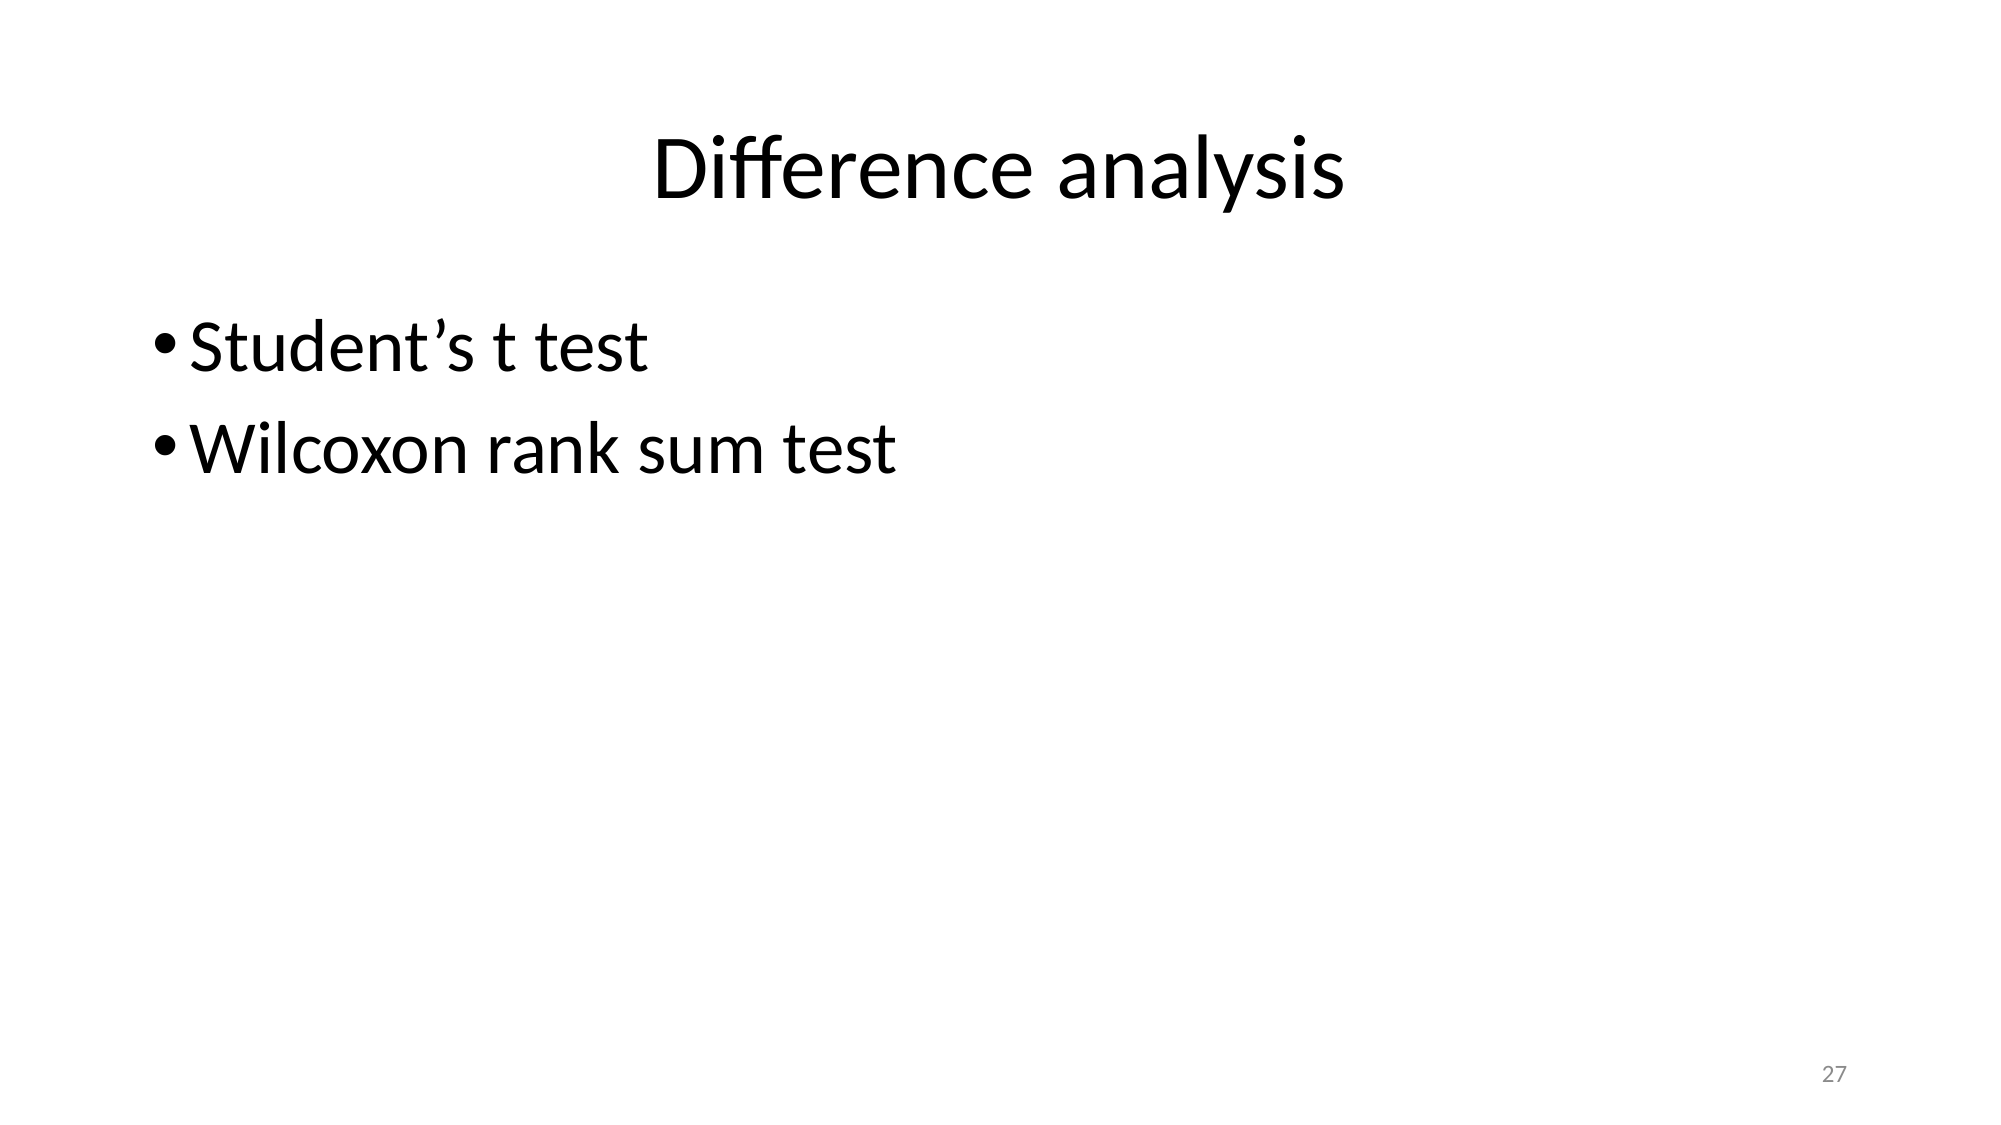

# Difference analysis
Student’s t test
Wilcoxon rank sum test
27